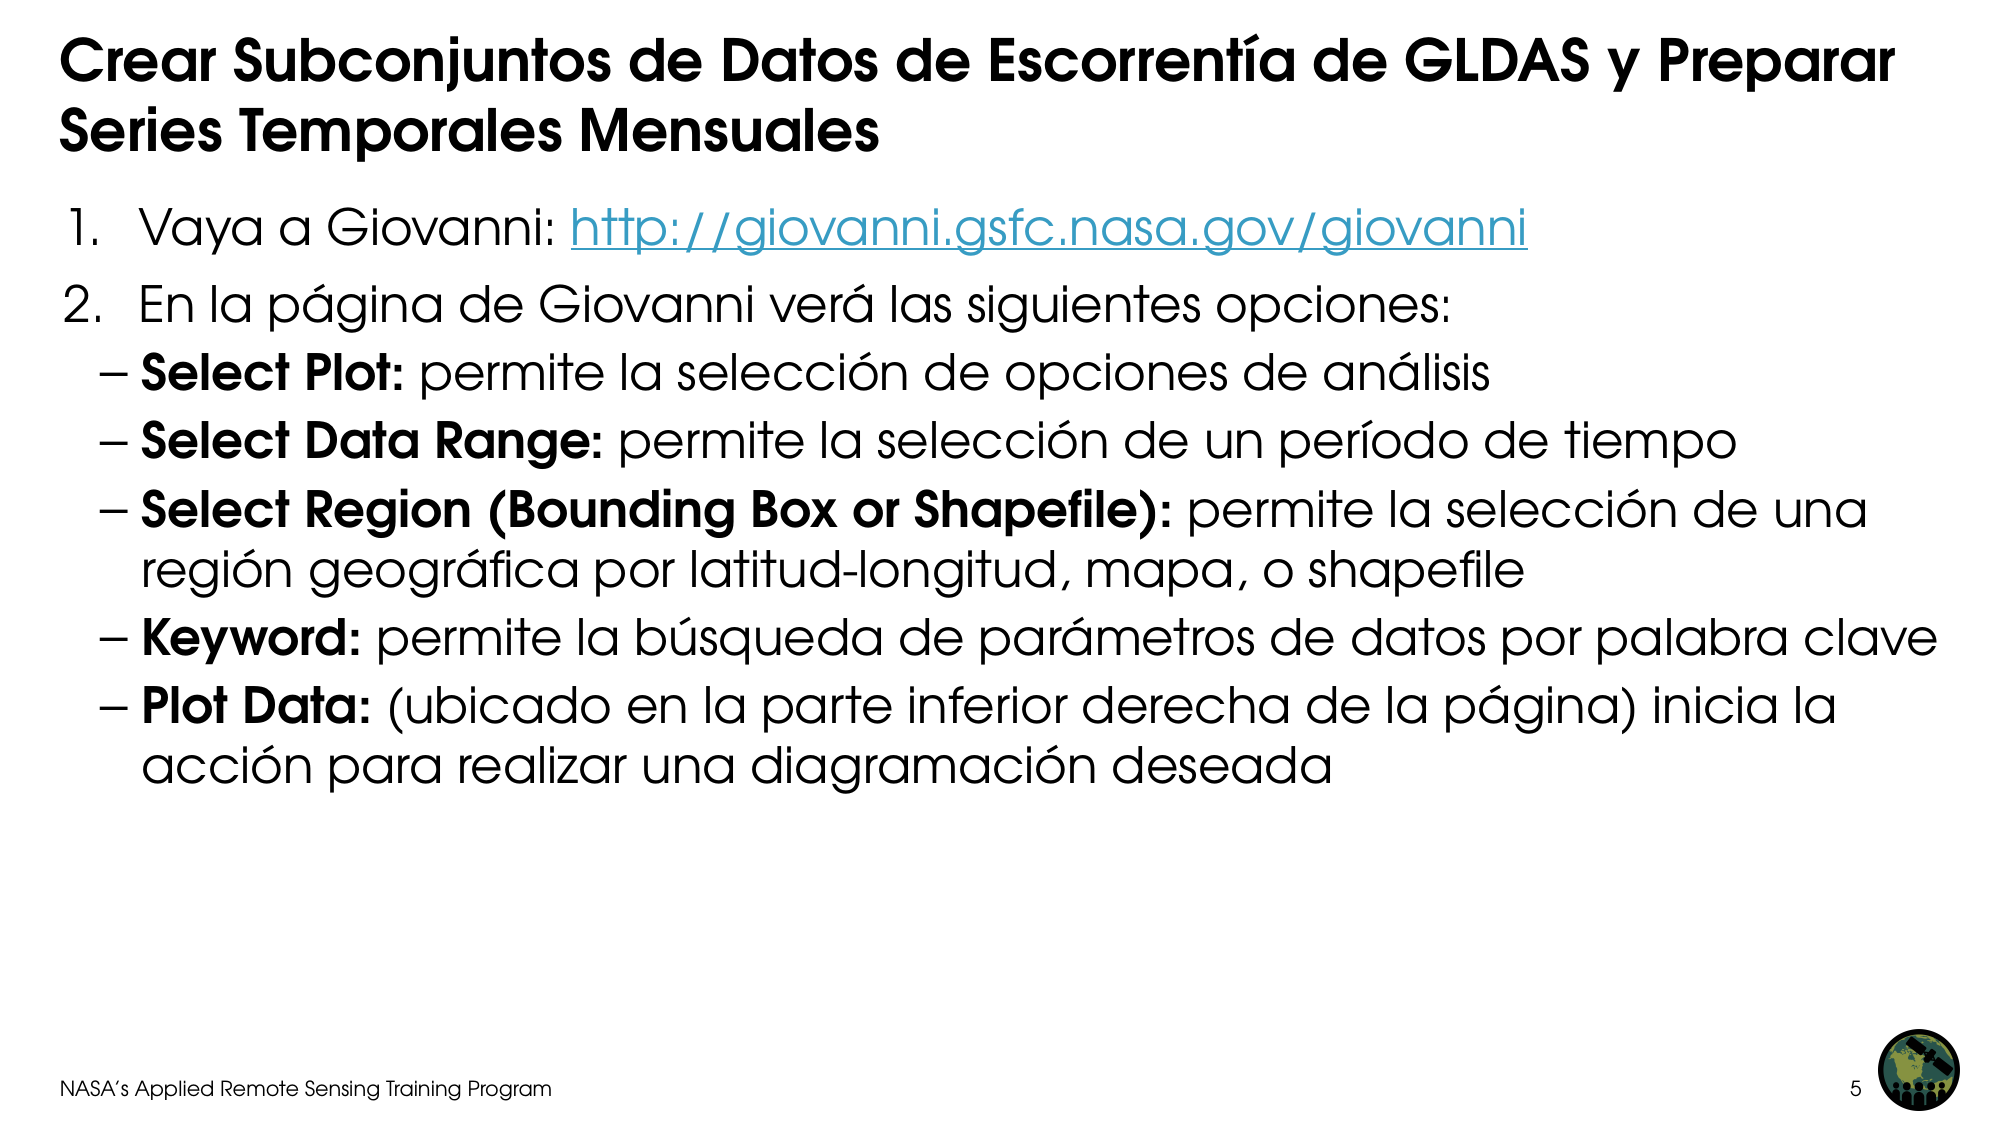

# Crear Subconjuntos de Datos de Escorrentía de GLDAS y Preparar Series Temporales Mensuales
Vaya a Giovanni: http://giovanni.gsfc.nasa.gov/giovanni
En la página de Giovanni verá las siguientes opciones:
Select Plot: permite la selección de opciones de análisis
Select Data Range: permite la selección de un período de tiempo
Select Region (Bounding Box or Shapefile): permite la selección de una región geográfica por latitud-longitud, mapa, o shapefile
Keyword: permite la búsqueda de parámetros de datos por palabra clave
Plot Data: (ubicado en la parte inferior derecha de la página) inicia la acción para realizar una diagramación deseada